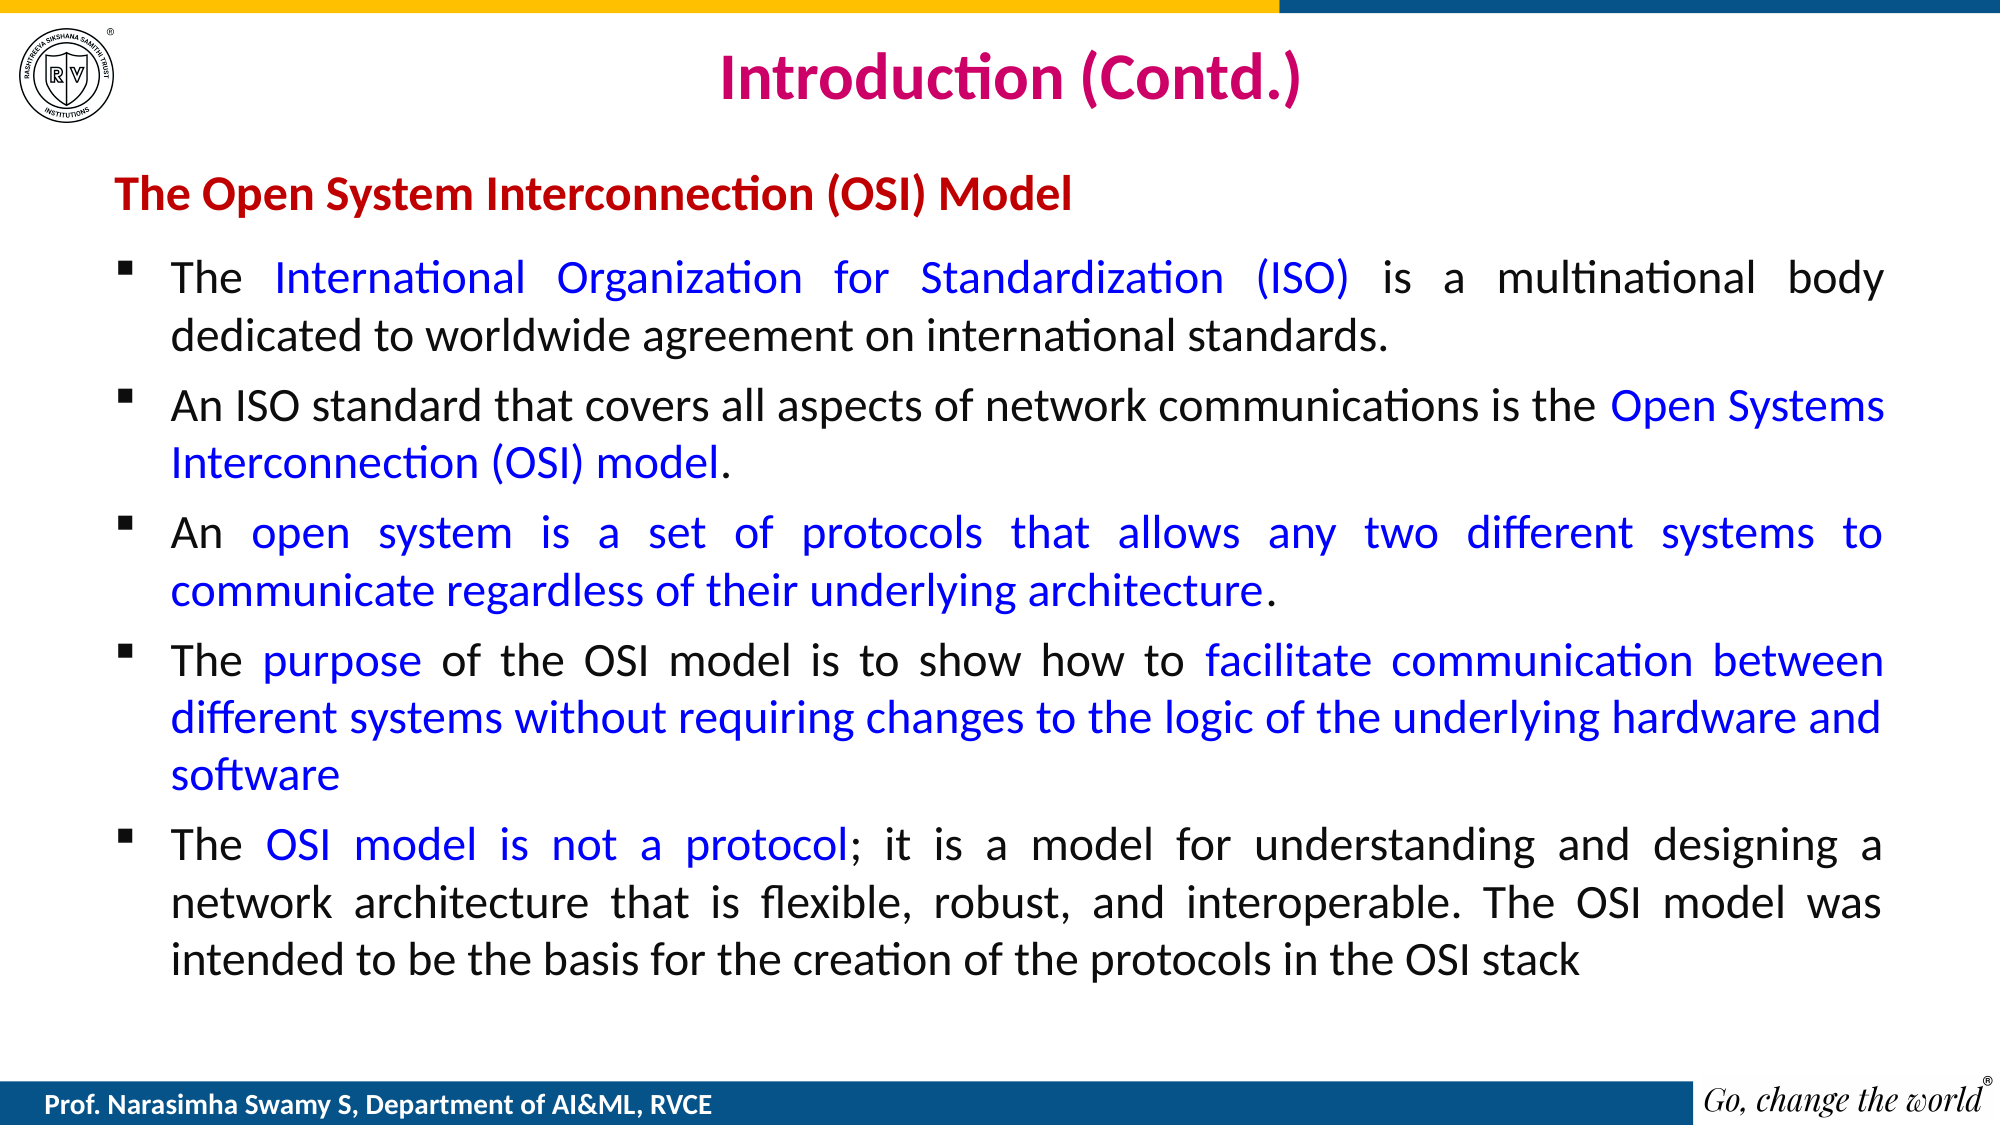

# Introduction (Contd.)
The Open System Interconnection (OSI) Model
The International Organization for Standardization (ISO) is a multinational body dedicated to worldwide agreement on international standards.
An ISO standard that covers all aspects of network communications is the Open Systems Interconnection (OSI) model.
An open system is a set of protocols that allows any two different systems to communicate regardless of their underlying architecture.
The purpose of the OSI model is to show how to facilitate communication between different systems without requiring changes to the logic of the underlying hardware and software
The OSI model is not a protocol; it is a model for understanding and designing a network architecture that is flexible, robust, and interoperable. The OSI model was intended to be the basis for the creation of the protocols in the OSI stack